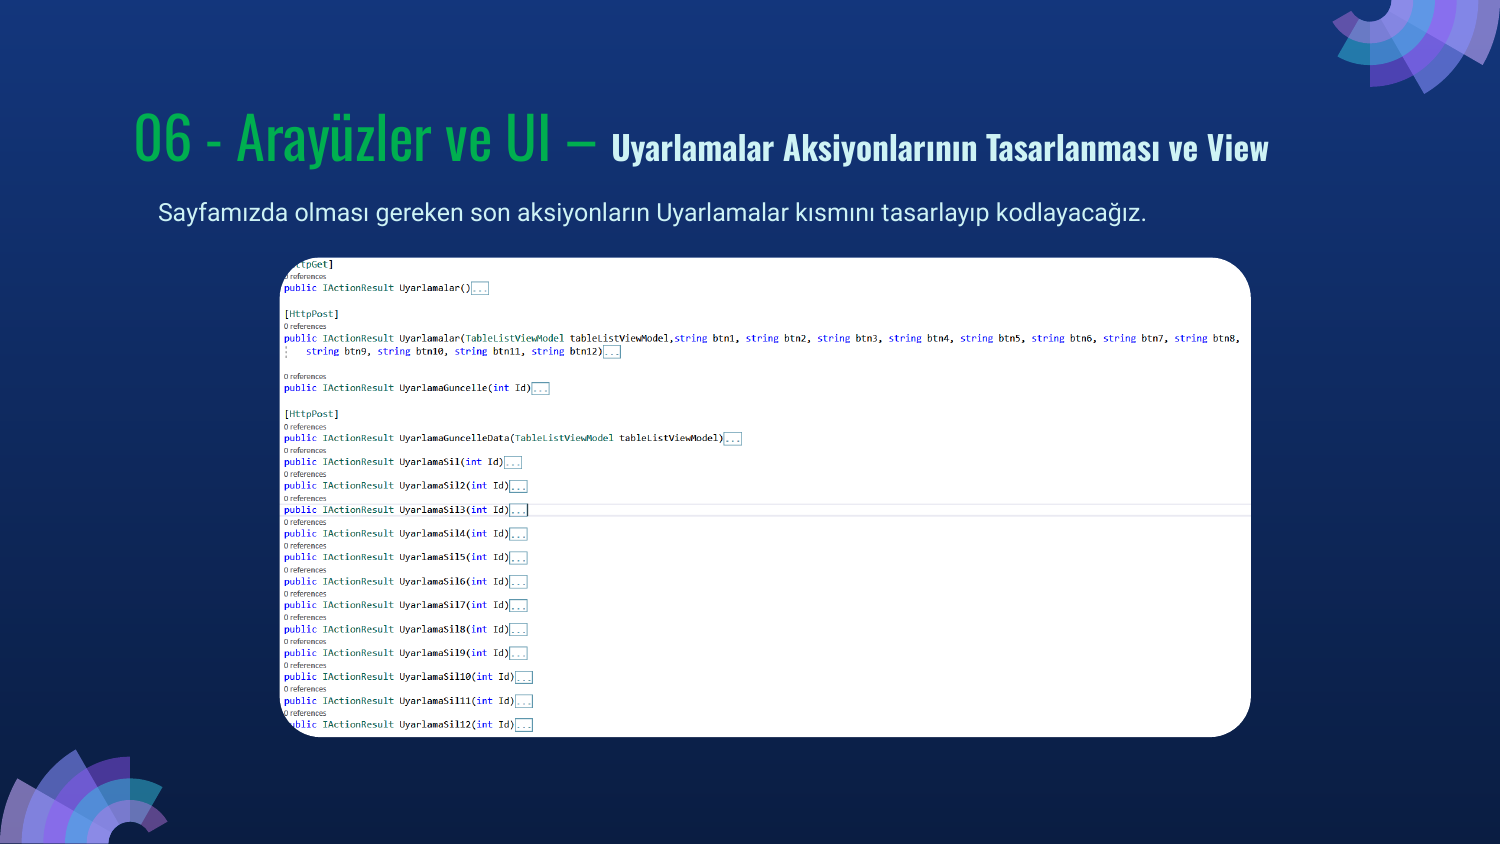

06 - Arayüzler ve UI – Uyarlamalar Aksiyonlarının Tasarlanması ve View
# Sayfamızda olması gereken son aksiyonların Uyarlamalar kısmını tasarlayıp kodlayacağız.